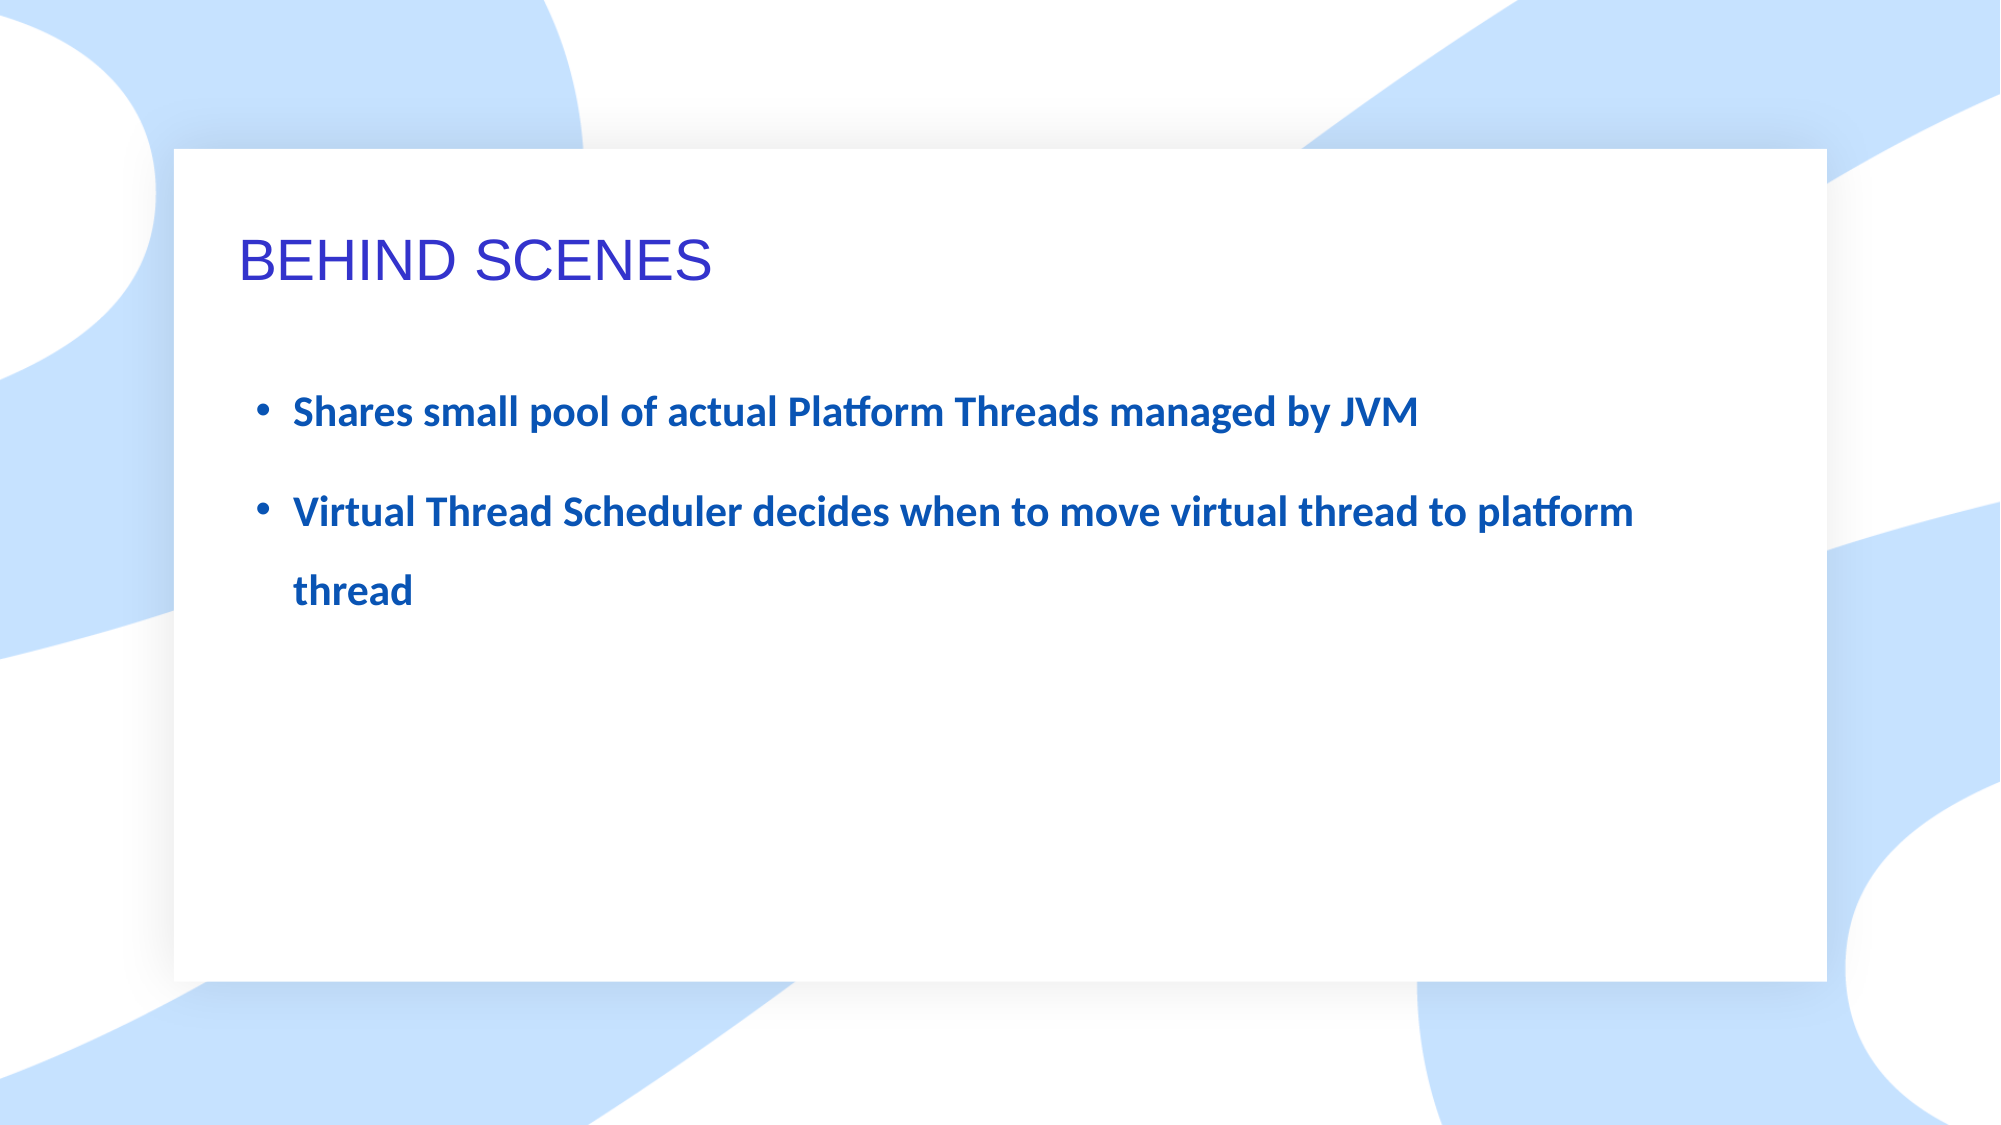

# BEHIND SCENES
Shares small pool of actual Platform Threads managed by JVM
Virtual Thread Scheduler decides when to move virtual thread to platform thread